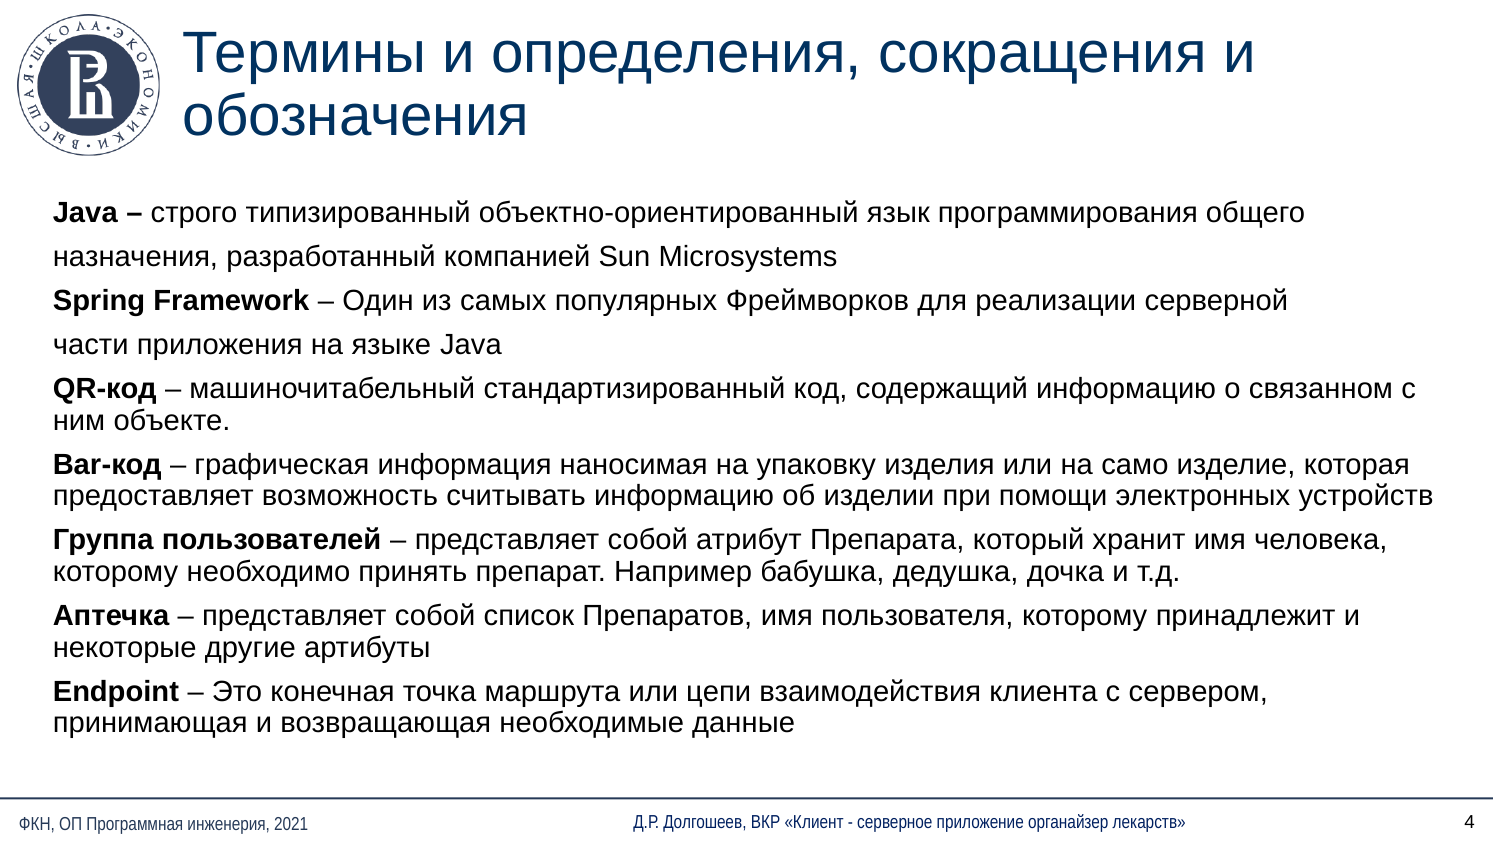

# Термины и определения, сокращения и обозначения
Java – строго типизированный объектно-ориентированный язык программирования общего
назначения, разработанный компанией Sun Microsystems
Spring Framework – Один из самых популярных Фреймворков для реализации серверной
части приложения на языке Java
QR-код – машиночитабельный стандартизированный код, содержащий информацию о связанном с ним объекте.
Bar-код – графическая информация наносимая на упаковку изделия или на само изделие, которая предоставляет возможность считывать информацию об изделии при помощи электронных устройств
Группа пользователей – представляет собой атрибут Препарата, который хранит имя человека, которому необходимо принять препарат. Например бабушка, дедушка, дочка и т.д.
Аптечка – представляет собой список Препаратов, имя пользователя, которому принадлежит и некоторые другие артибуты
Endpoint – Это конечная точка маршрута или цепи взаимодействия клиента с сервером, принимающая и возвращающая необходимые данные
4
Д.Р. Долгошеев, ВКР «Клиент - серверное приложение органайзер лекарств»